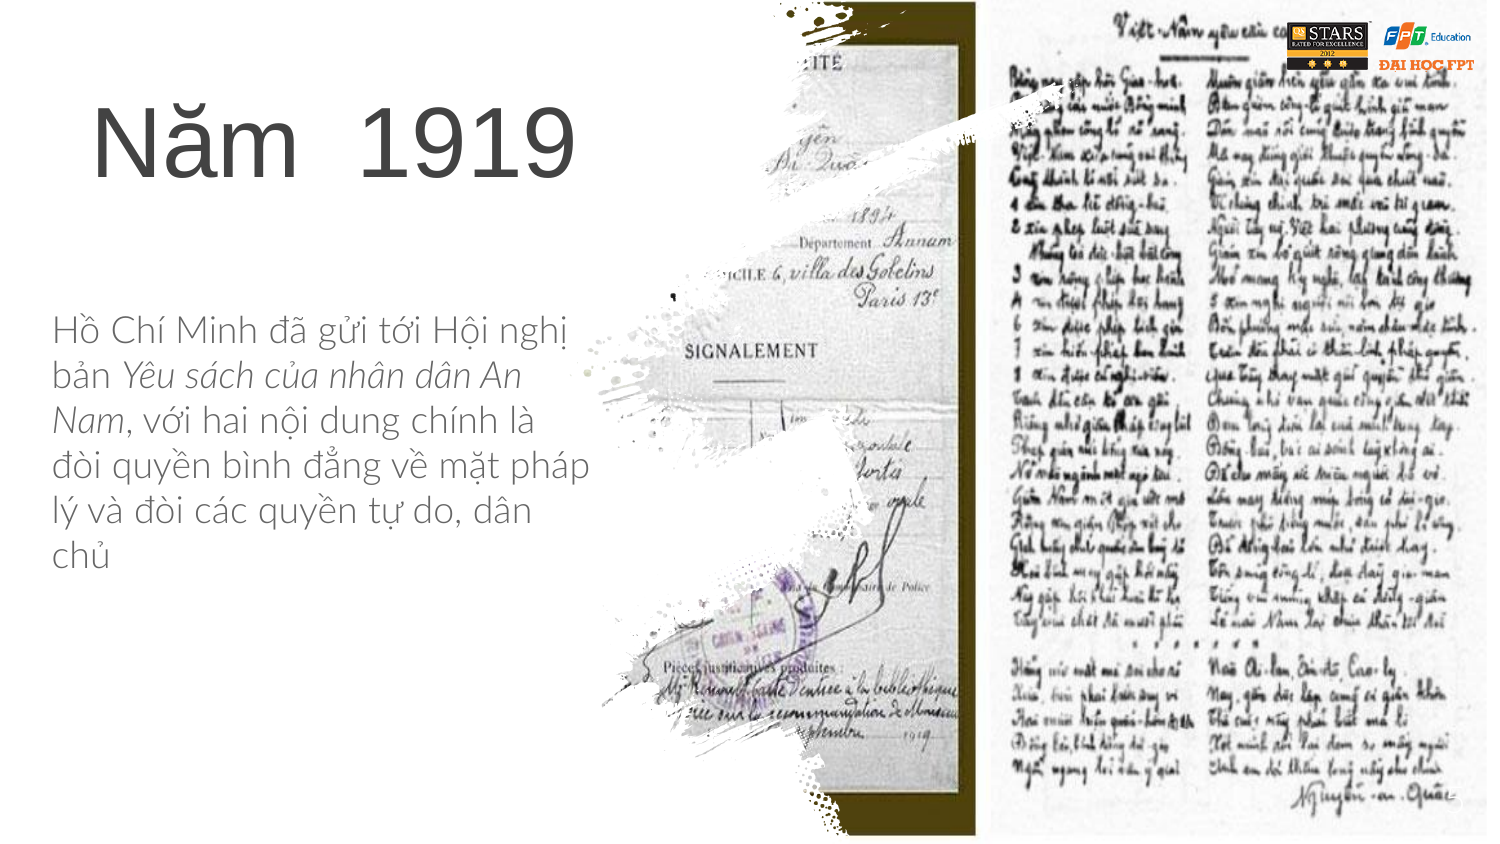

Năm  1919
Hồ Chí Minh đã gửi tới Hội nghị bản Yêu sách của nhân dân An Nam, với hai nội dung chính là đòi quyền bình đẳng về mặt pháp lý và đòi các quyền tự do, dân chủ
5